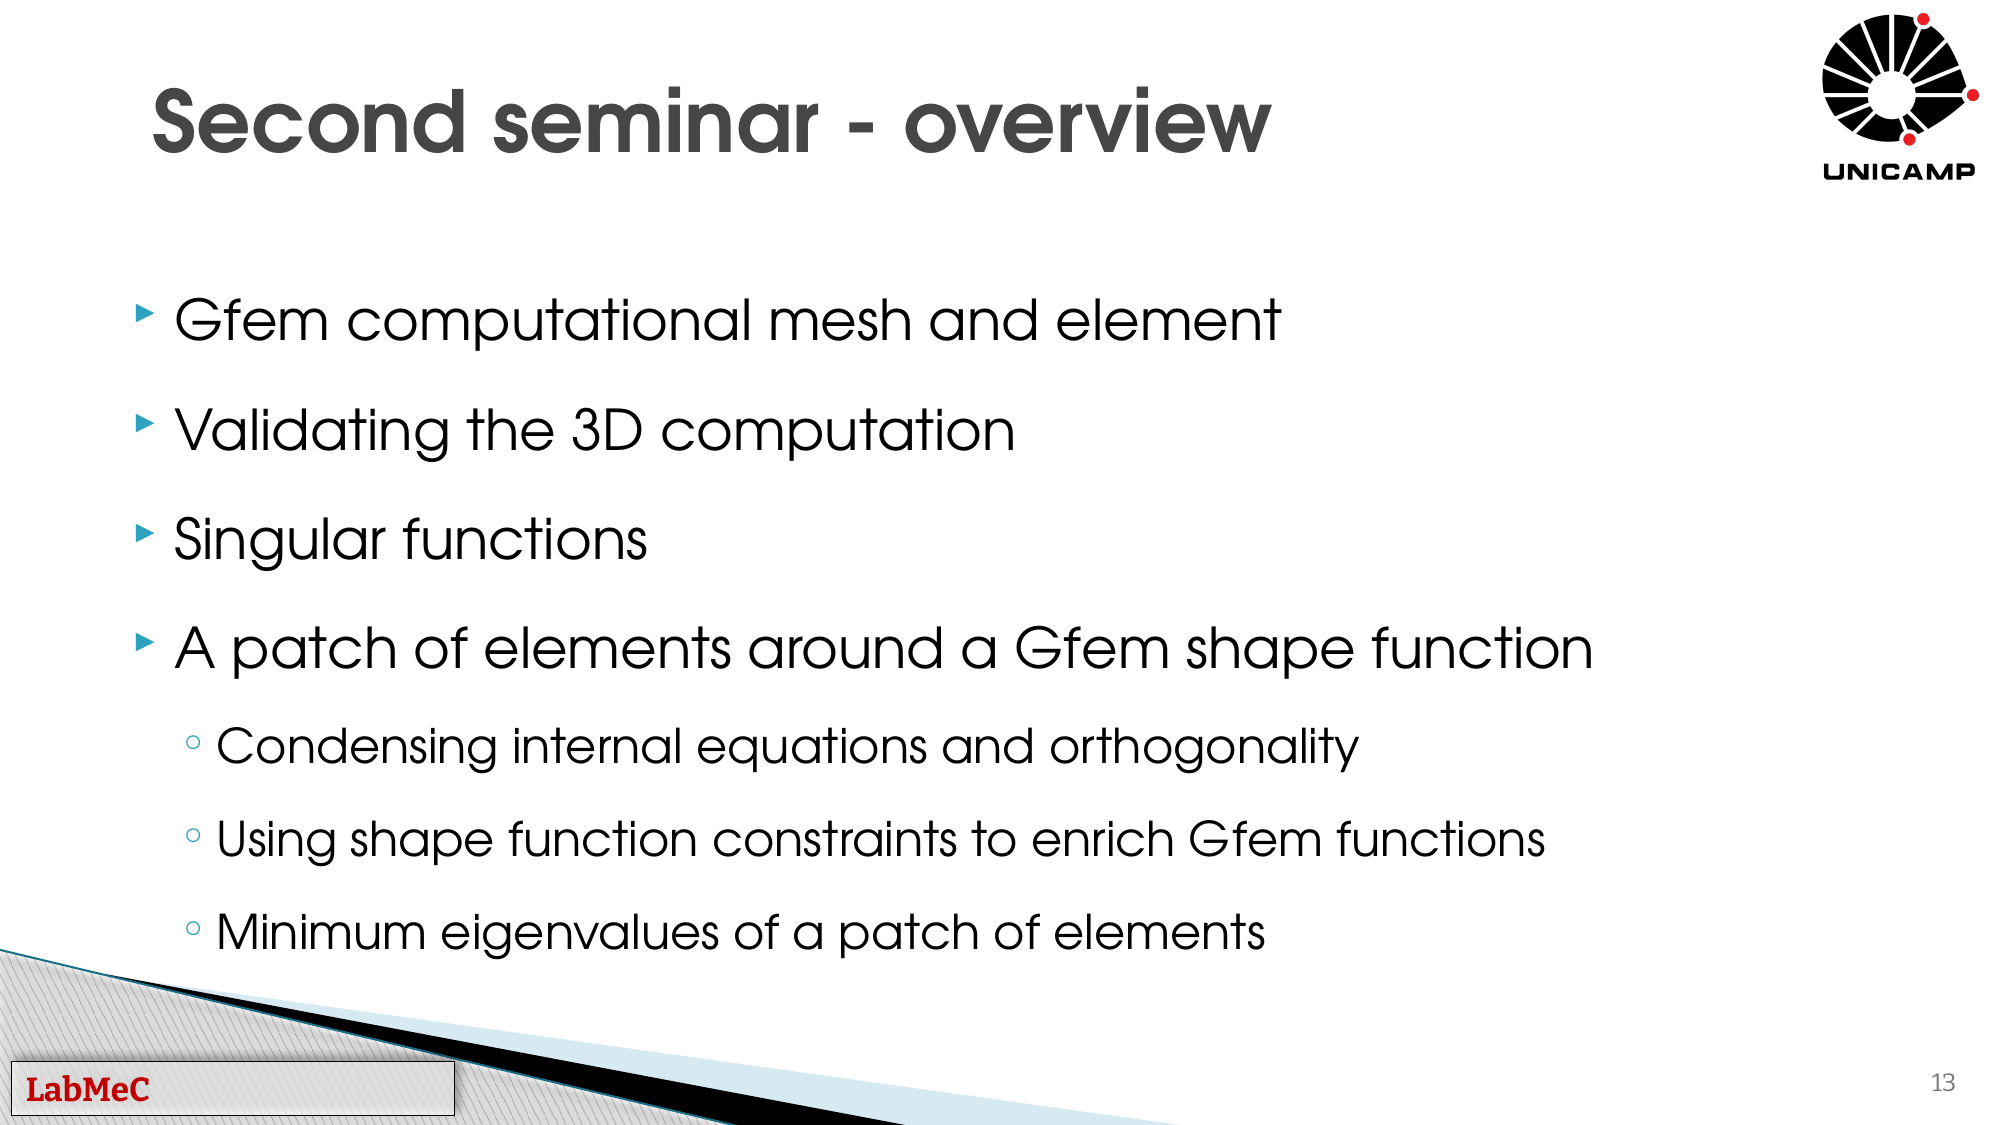

# Second seminar - overview
Gfem computational mesh and element
Validating the 3D computation
Singular functions
A patch of elements around a Gfem shape function
Condensing internal equations and orthogonality
Using shape function constraints to enrich Gfem functions
Minimum eigenvalues of a patch of elements

13